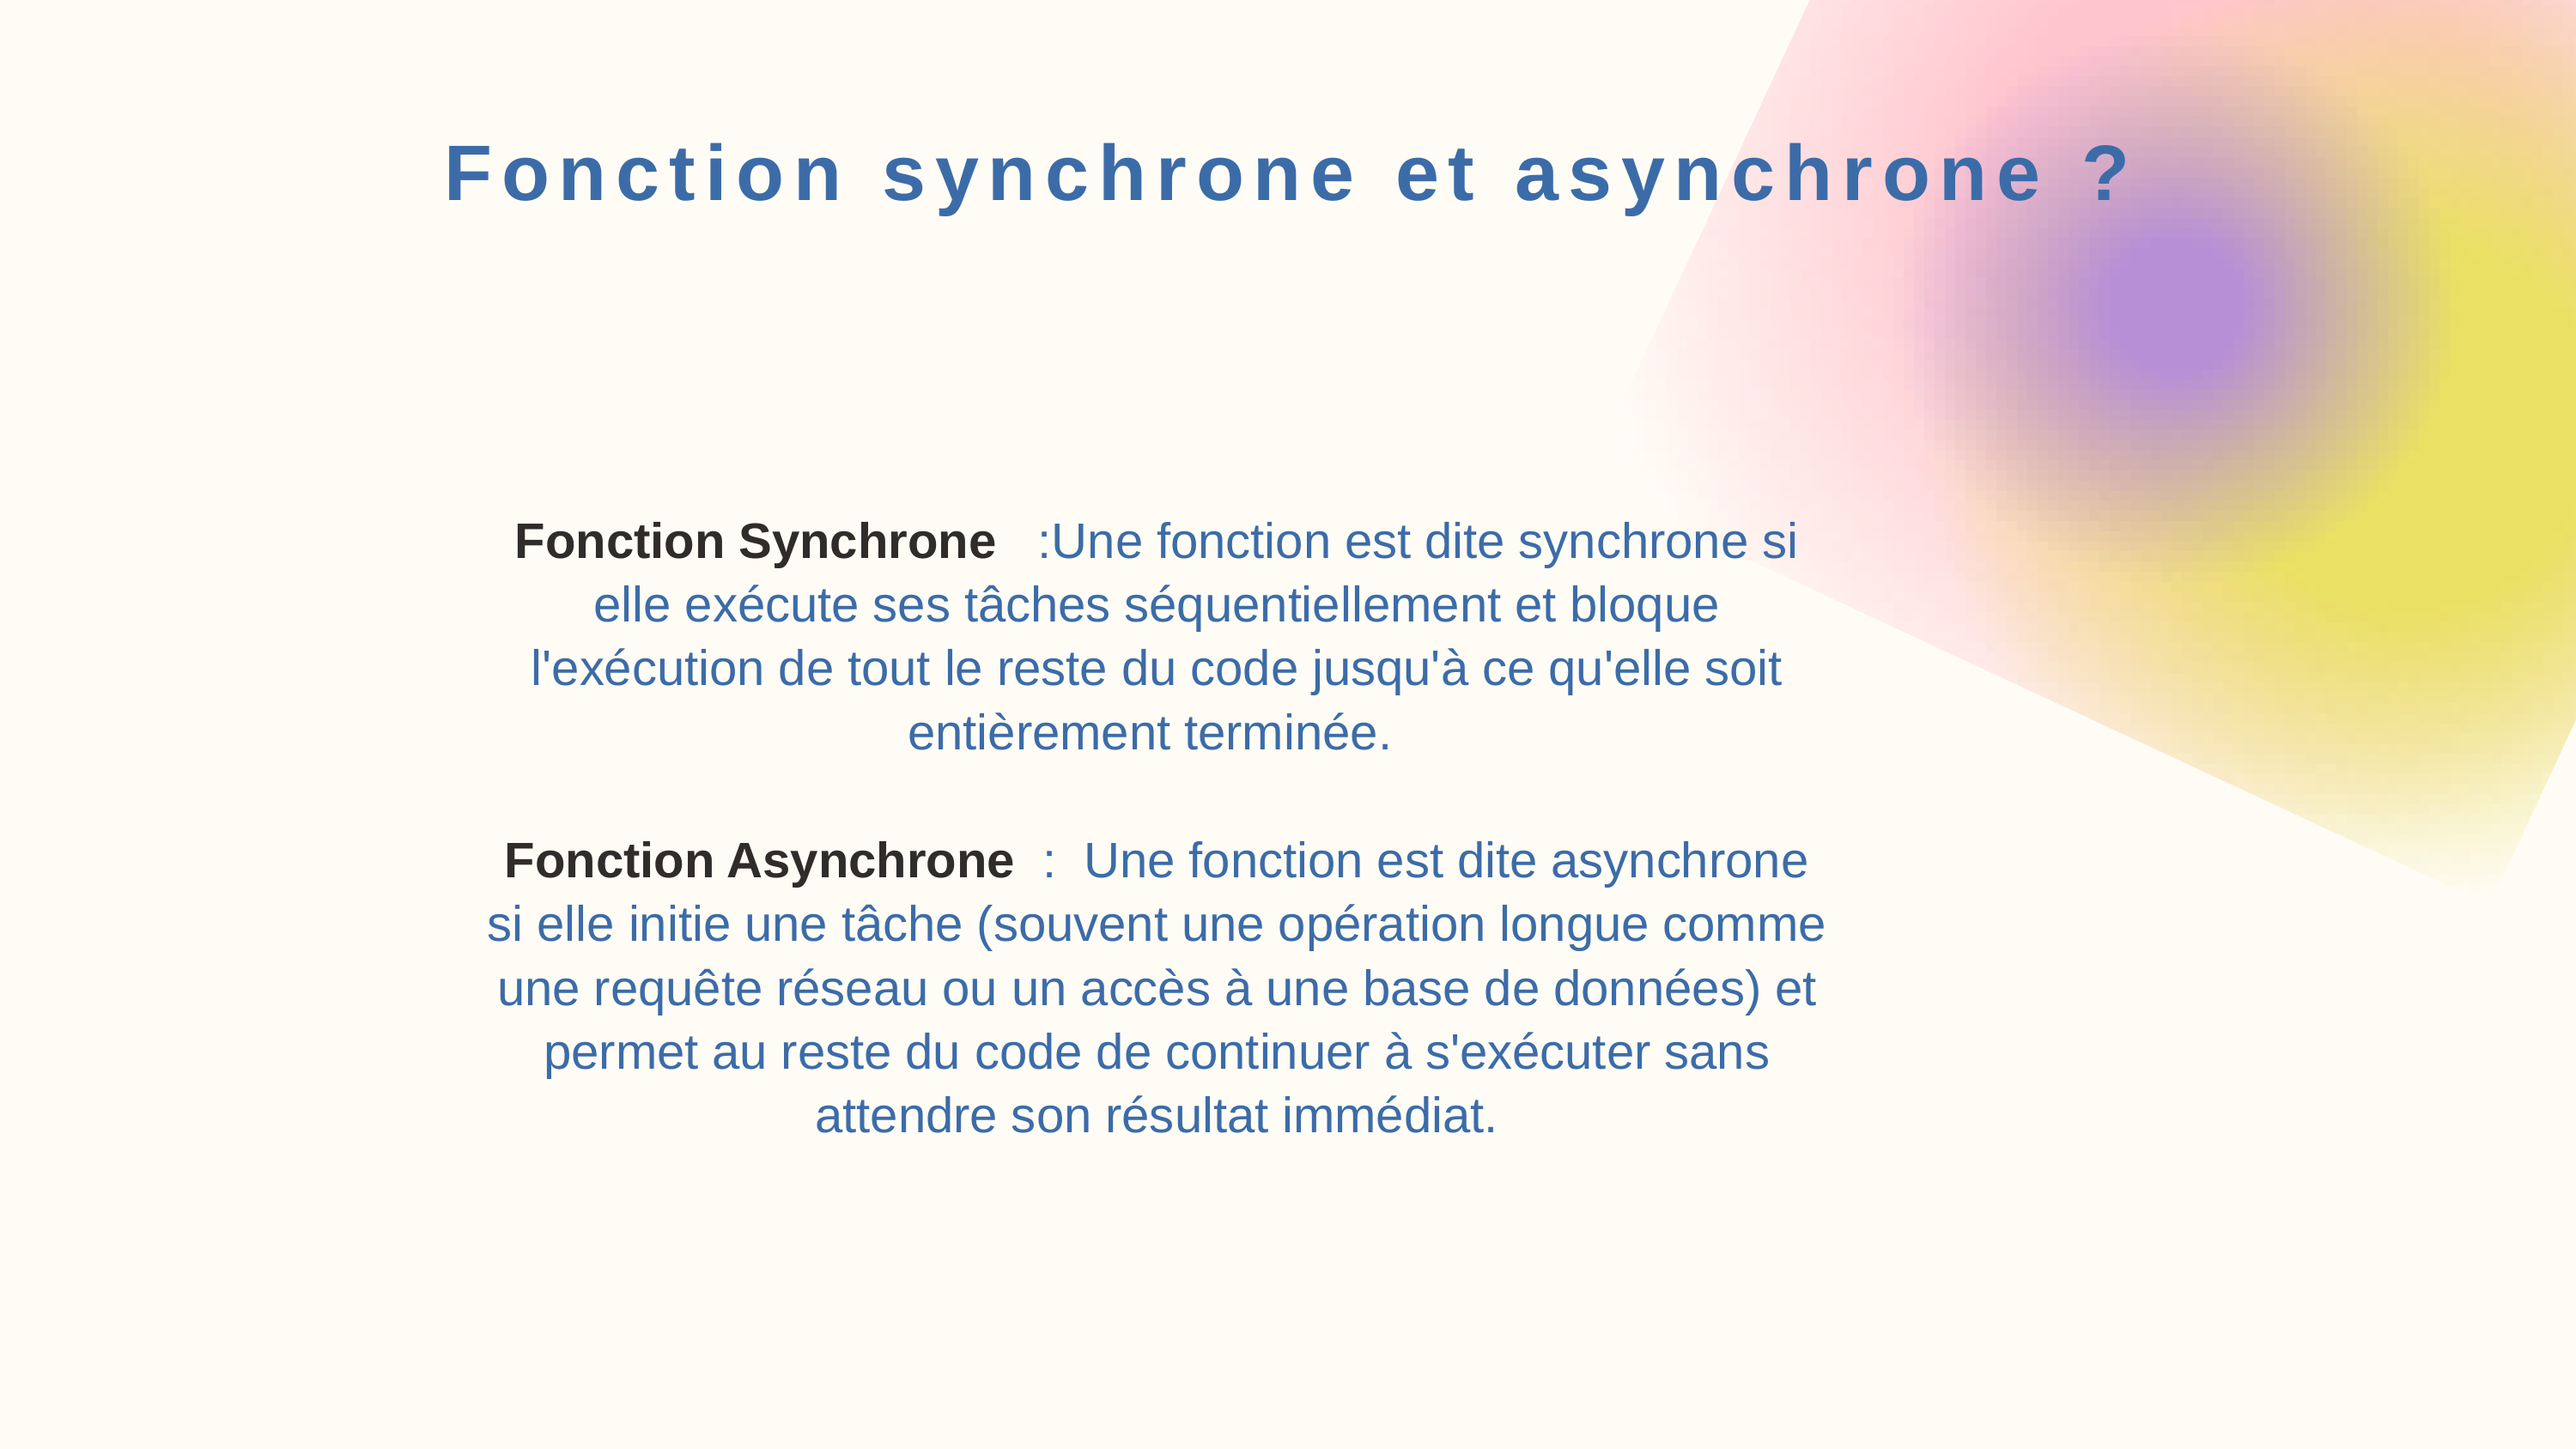

Fonction synchrone et asynchrone ?
Fonction Synchrone   :Une fonction est dite synchrone si elle exécute ses tâches séquentiellement et bloque l'exécution de tout le reste du code jusqu'à ce qu'elle soit entièrement terminée.

Fonction Asynchrone  :  Une fonction est dite asynchrone si elle initie une tâche (souvent une opération longue comme une requête réseau ou un accès à une base de données) et permet au reste du code de continuer à s'exécuter sans attendre son résultat immédiat.